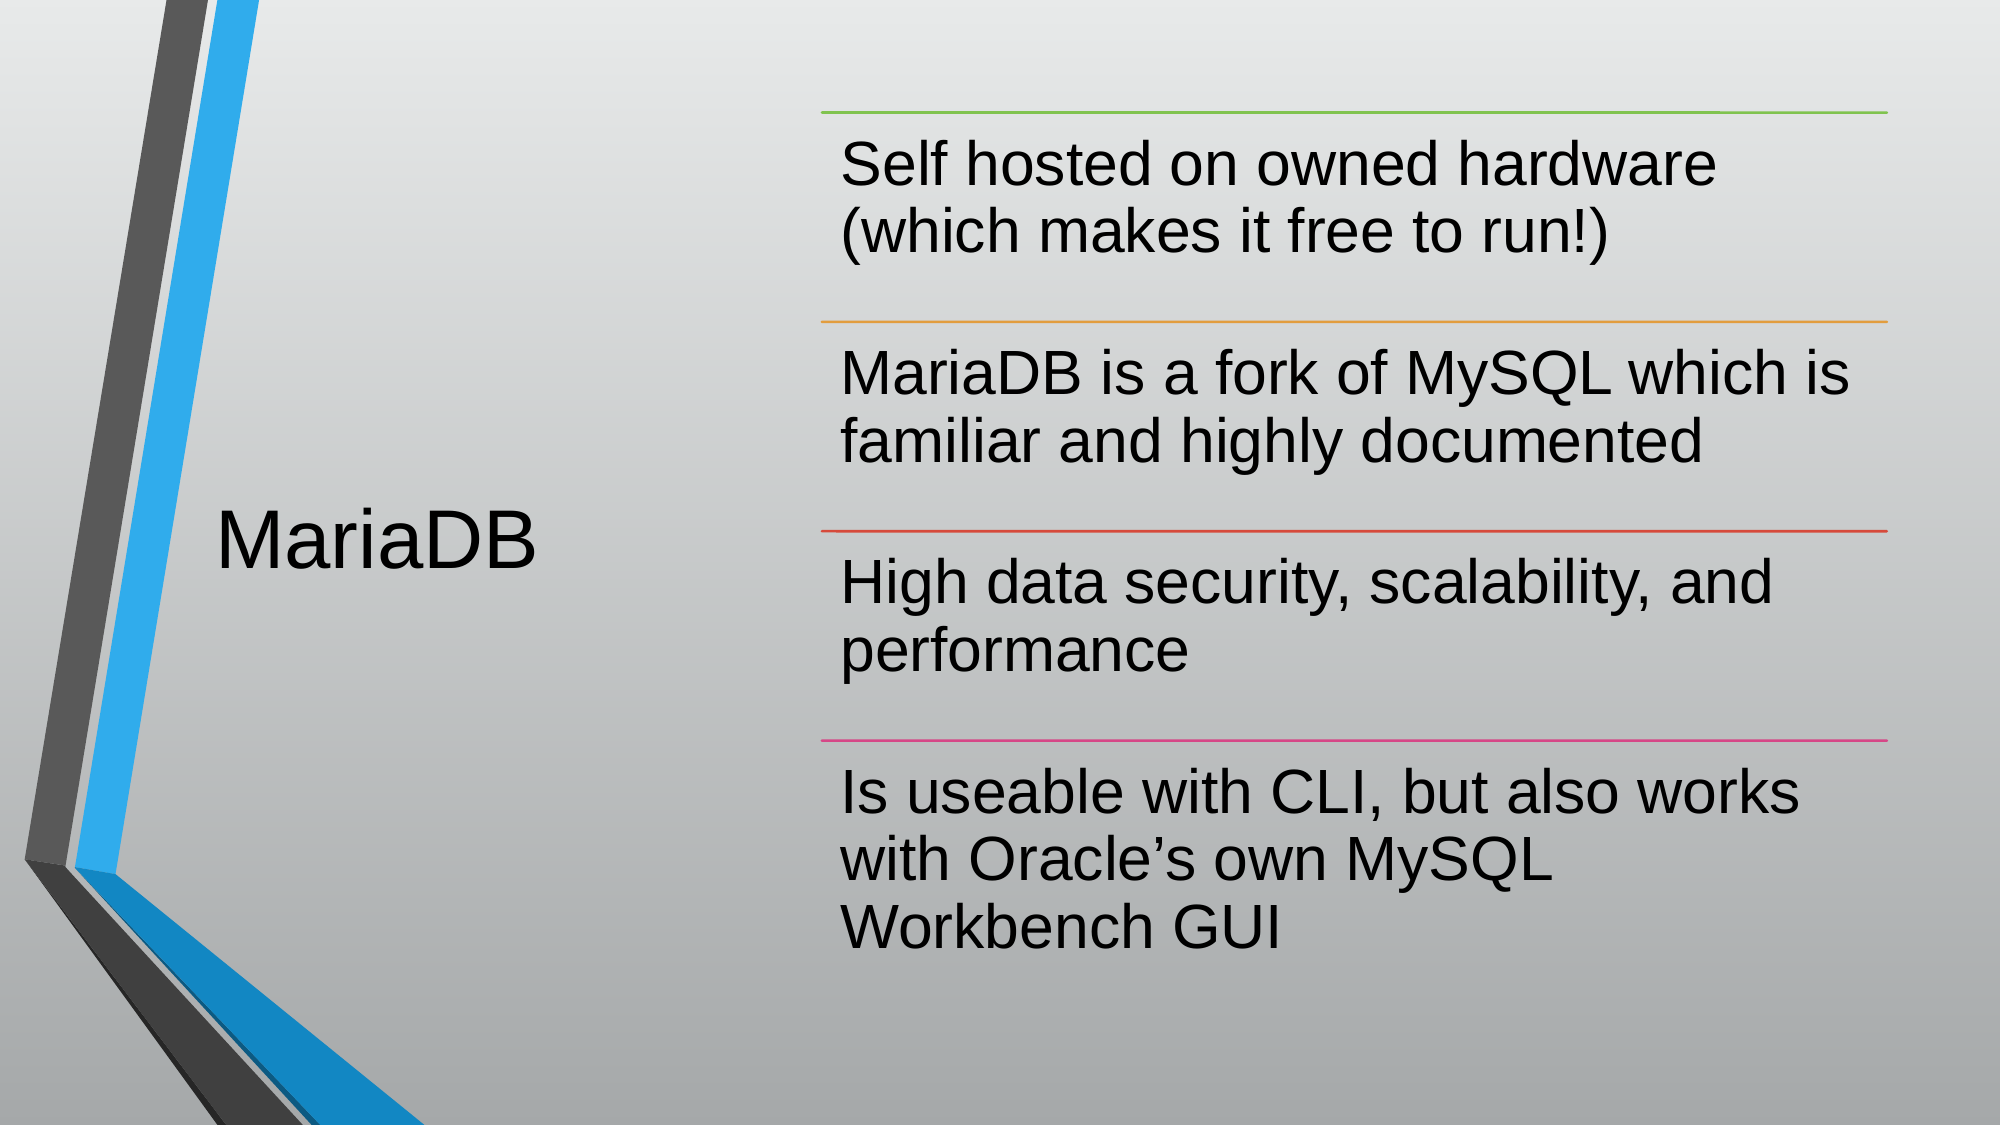

Self hosted on owned hardware (which makes it free to run!)
MariaDB is a fork of MySQL which is familiar and highly documented
High data security, scalability, and performance
Is useable with CLI, but also works with Oracle’s own MySQL Workbench GUI
# MariaDB